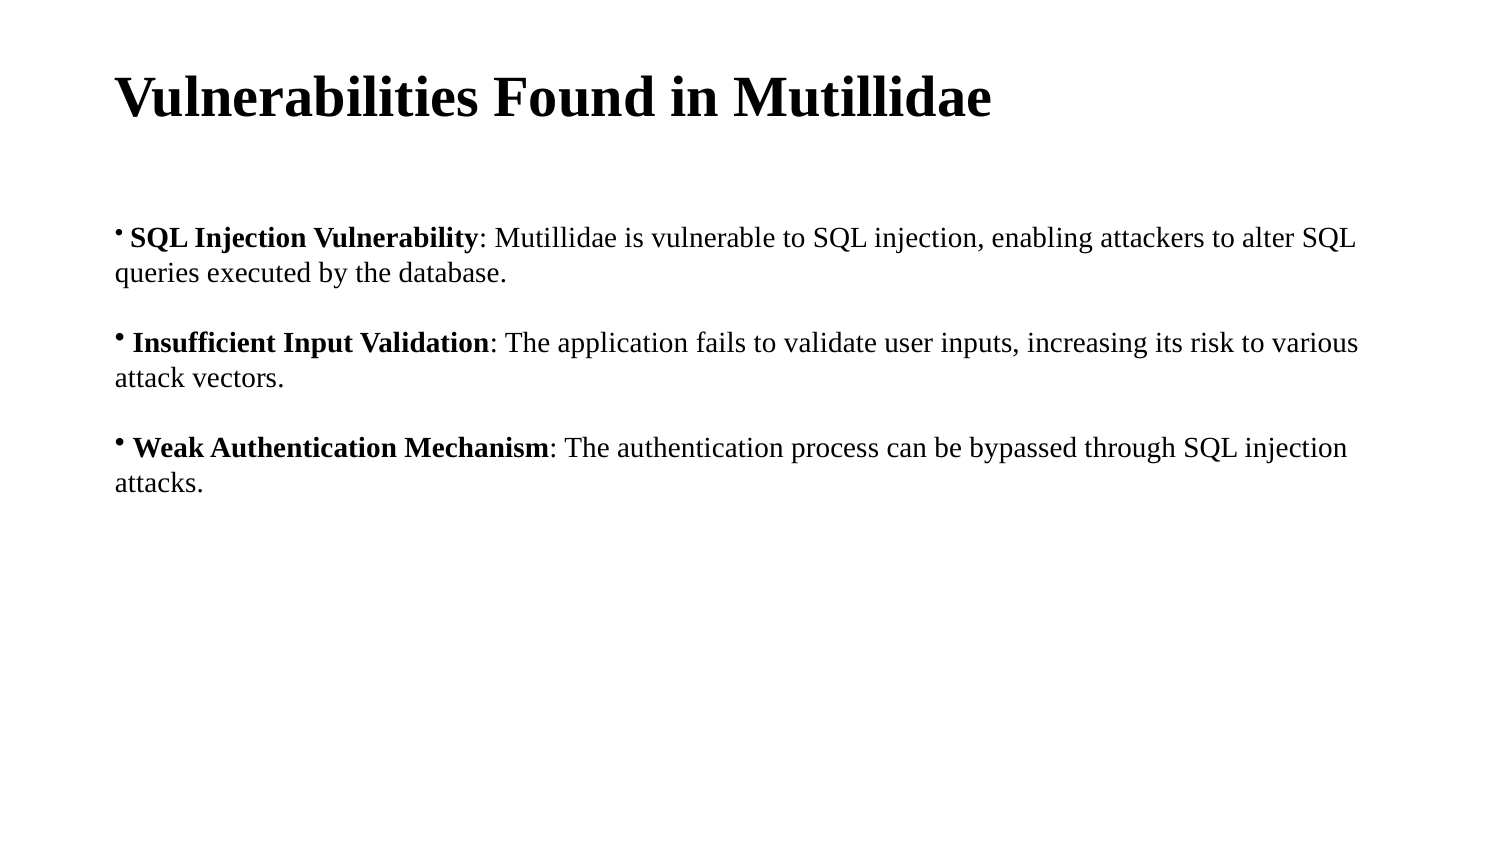

# Vulnerabilities Found in Mutillidae
 SQL Injection Vulnerability: Mutillidae is vulnerable to SQL injection, enabling attackers to alter SQL queries executed by the database.
 Insufficient Input Validation: The application fails to validate user inputs, increasing its risk to various attack vectors.
 Weak Authentication Mechanism: The authentication process can be bypassed through SQL injection attacks.